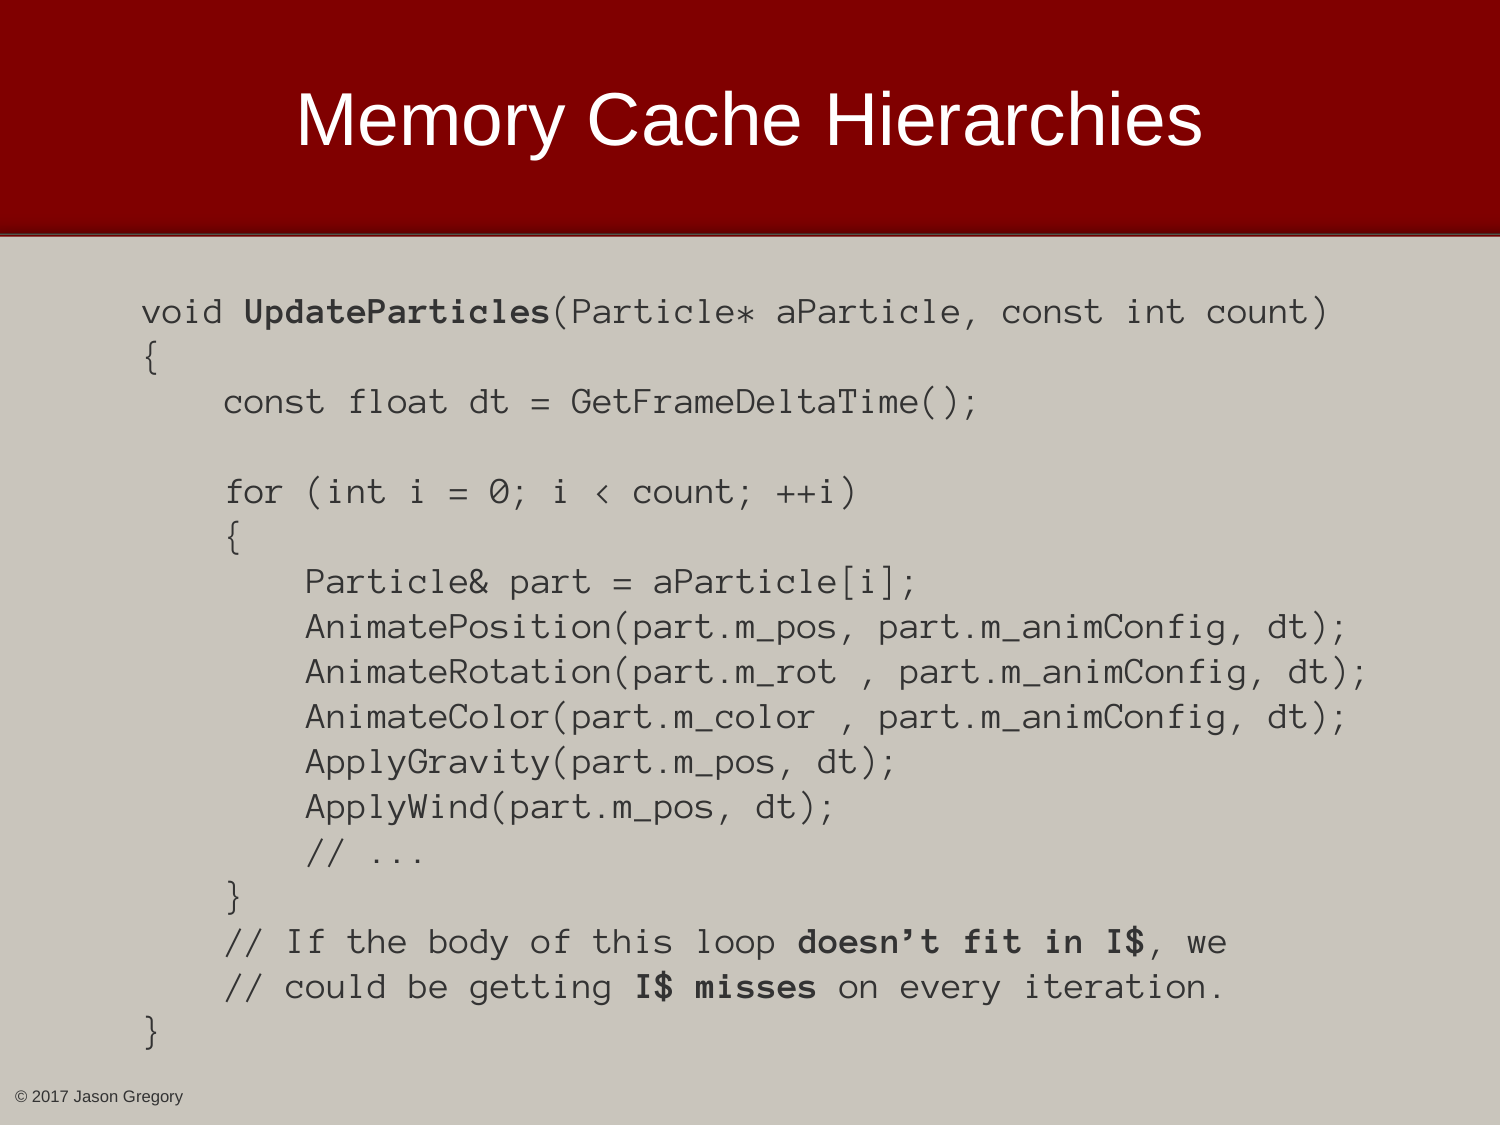

# Memory Cache Hierarchies
void UpdateParticles(Particle* aParticle, const int count)
{
    const float dt = GetFrameDeltaTime();
    for (int i = 0; i < count; ++i)
    {
        Particle& part = aParticle[i];
        AnimatePosition(part.m_pos, part.m_animConfig, dt);
        AnimateRotation(part.m_rot , part.m_animConfig, dt);
        AnimateColor(part.m_color , part.m_animConfig, dt);
        ApplyGravity(part.m_pos, dt);
        ApplyWind(part.m_pos, dt);
        // ...
    }
    // If the body of this loop doesn’t fit in I$, we
    // could be getting I$ misses on every iteration.
}
© 2017 Jason Gregory